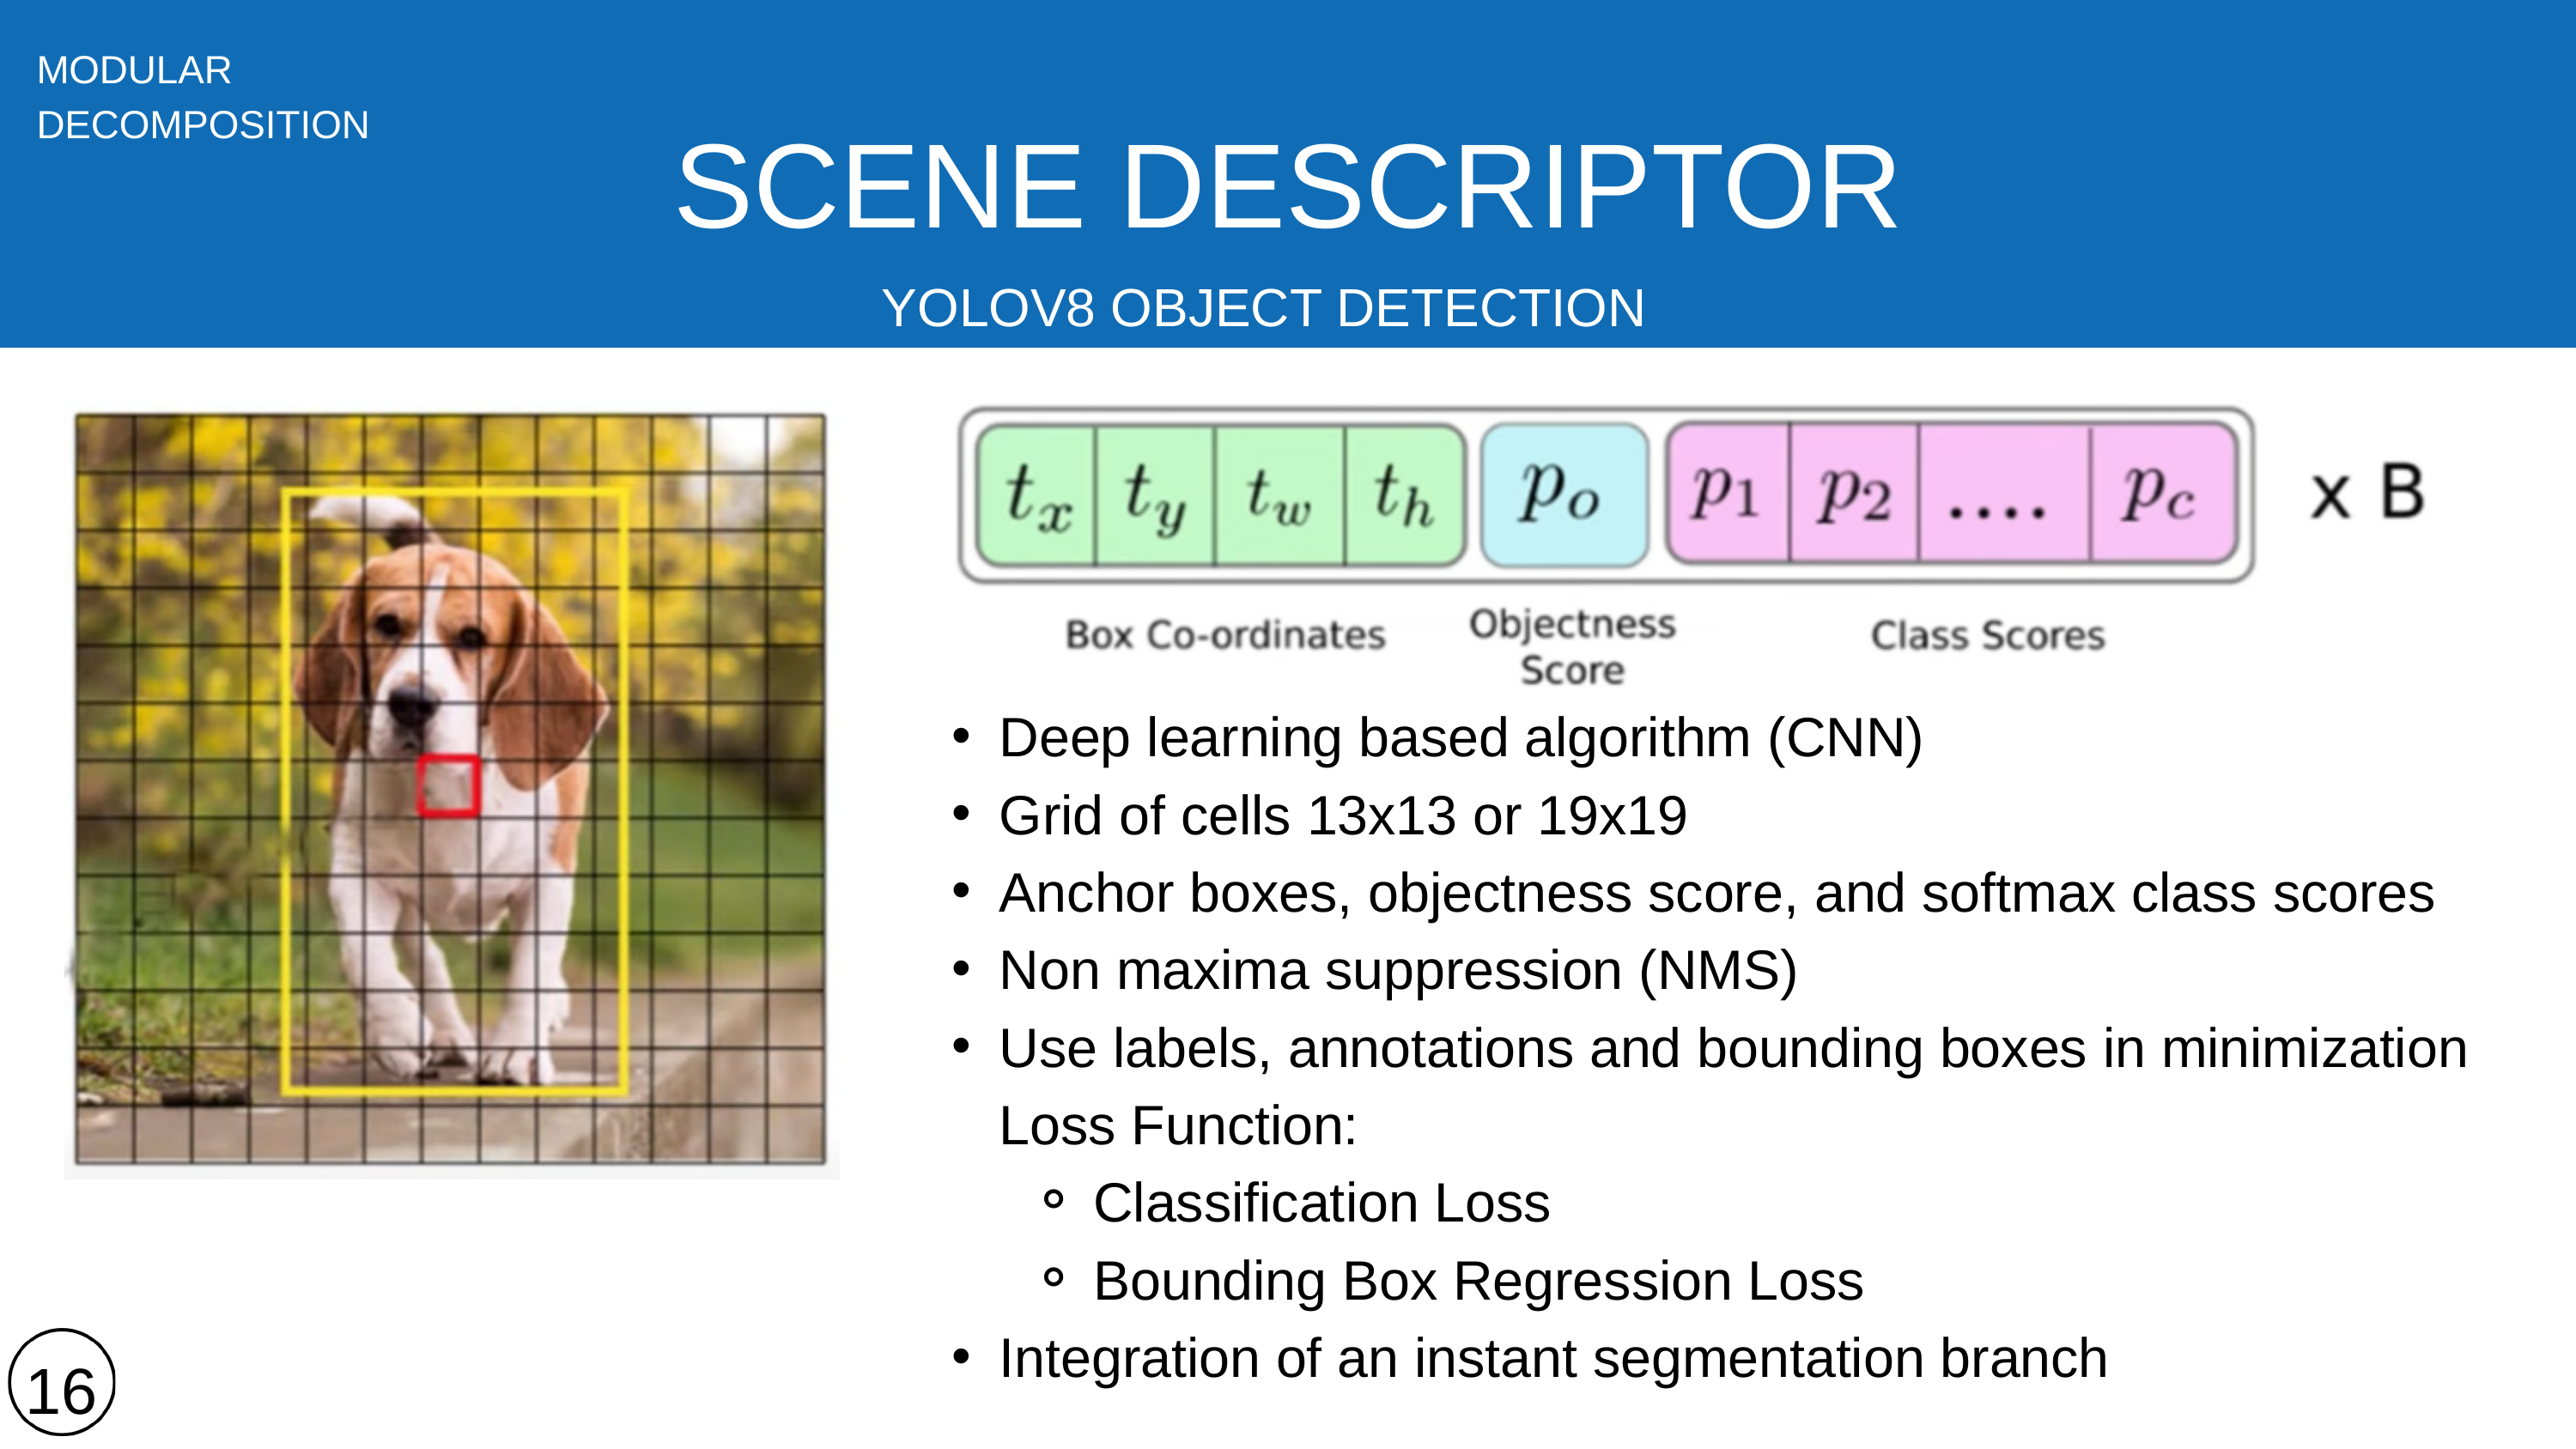

MODULAR DECOMPOSITION
SCENE DESCRIPTOR
YOLOV8 OBJECT DETECTION

Deep learning based algorithm (CNN)
Grid of cells 13x13 or 19x19
Anchor boxes, objectness score, and softmax class scores
Non maxima suppression (NMS)
Use labels, annotations and bounding boxes in minimization Loss Function:
Classification Loss
Bounding Box Regression Loss
Integration of an instant segmentation branch

16